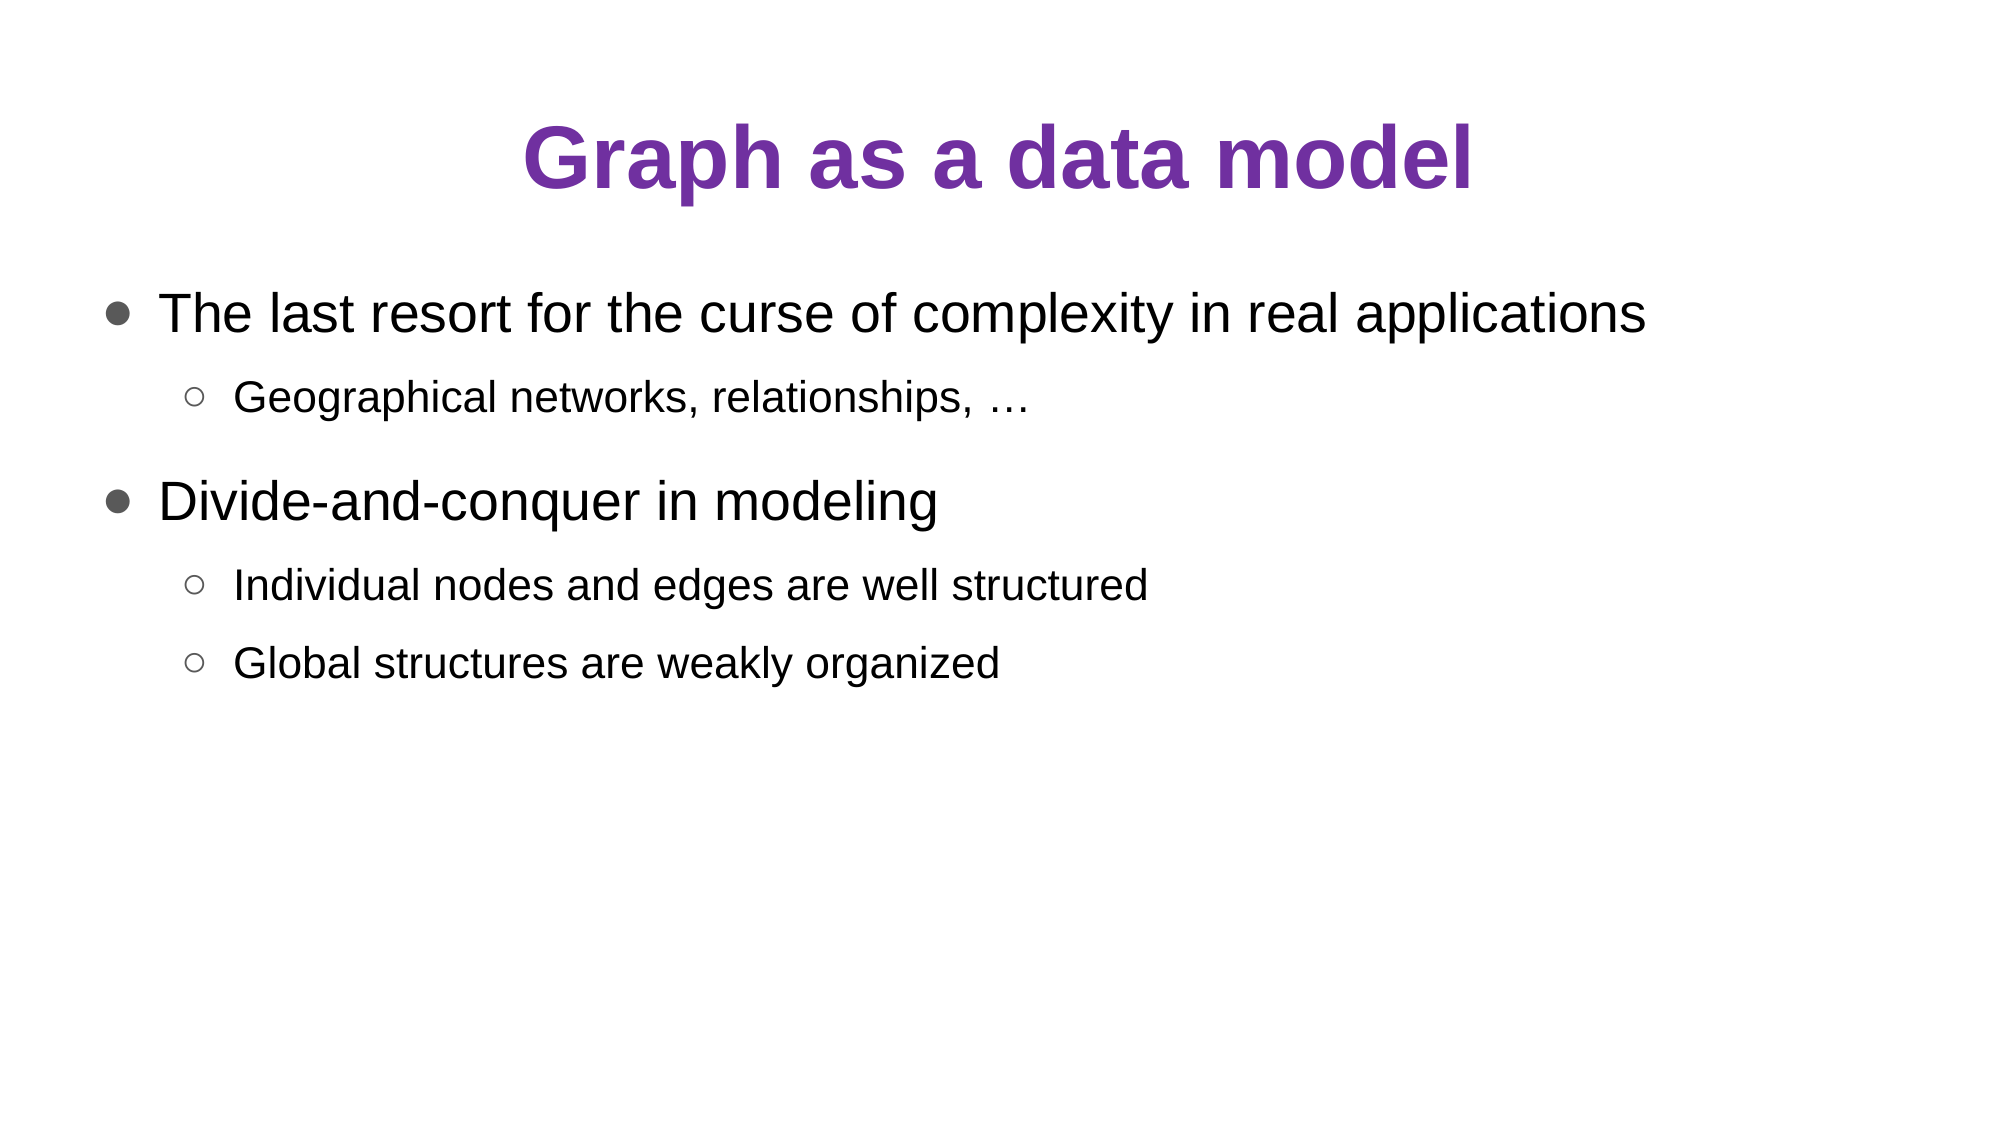

# Graph as a data model
The last resort for the curse of complexity in real applications
Geographical networks, relationships, …
Divide-and-conquer in modeling
Individual nodes and edges are well structured
Global structures are weakly organized